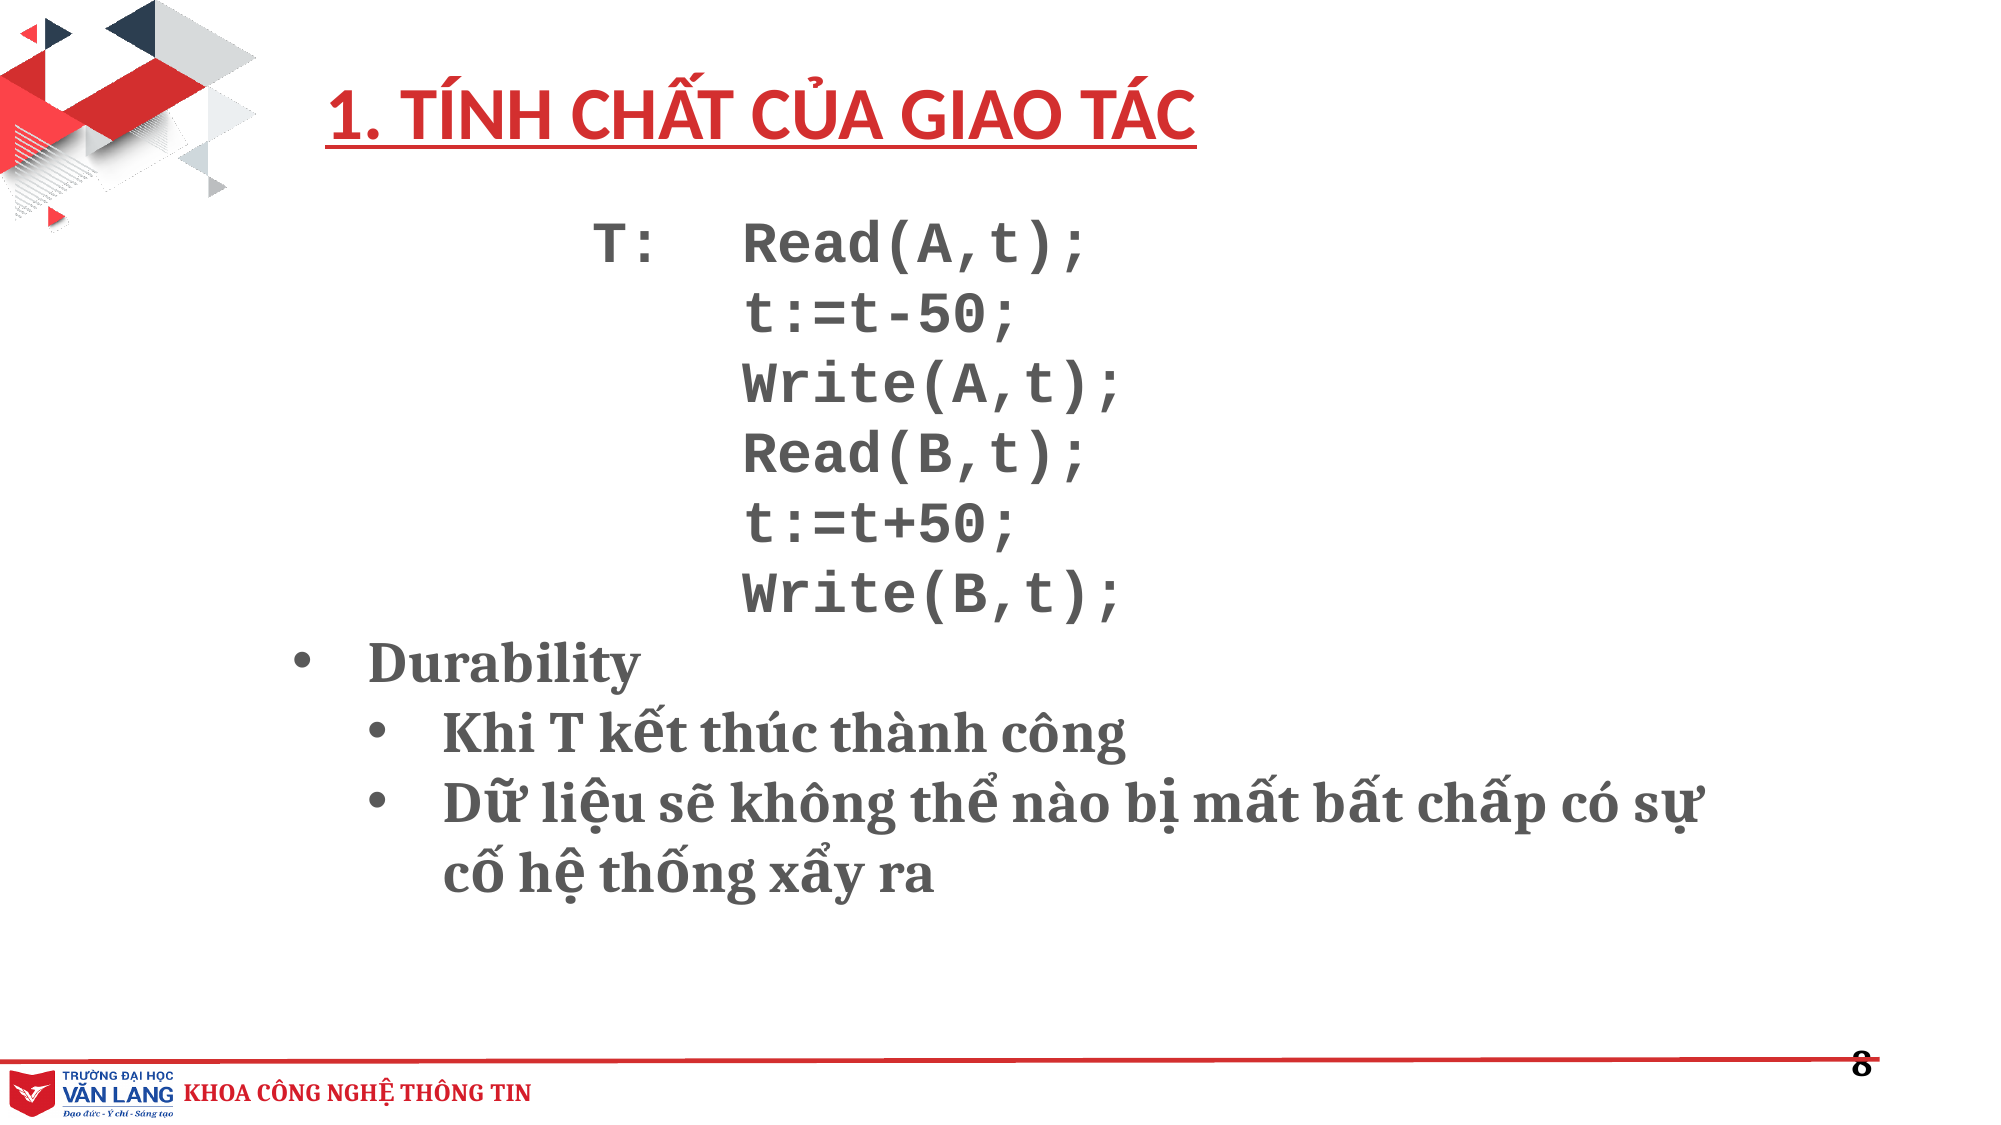

1. TÍNH CHẤT CỦA GIAO TÁC

T:	Read(A,t);
	t:=t-50;
	Write(A,t);
	Read(B,t);
	t:=t+50;
	Write(B,t);
Durability
Khi T kết thúc thành công
Dữ liệu sẽ không thể nào bị mất bất chấp có sự cố hệ thống xẩy ra